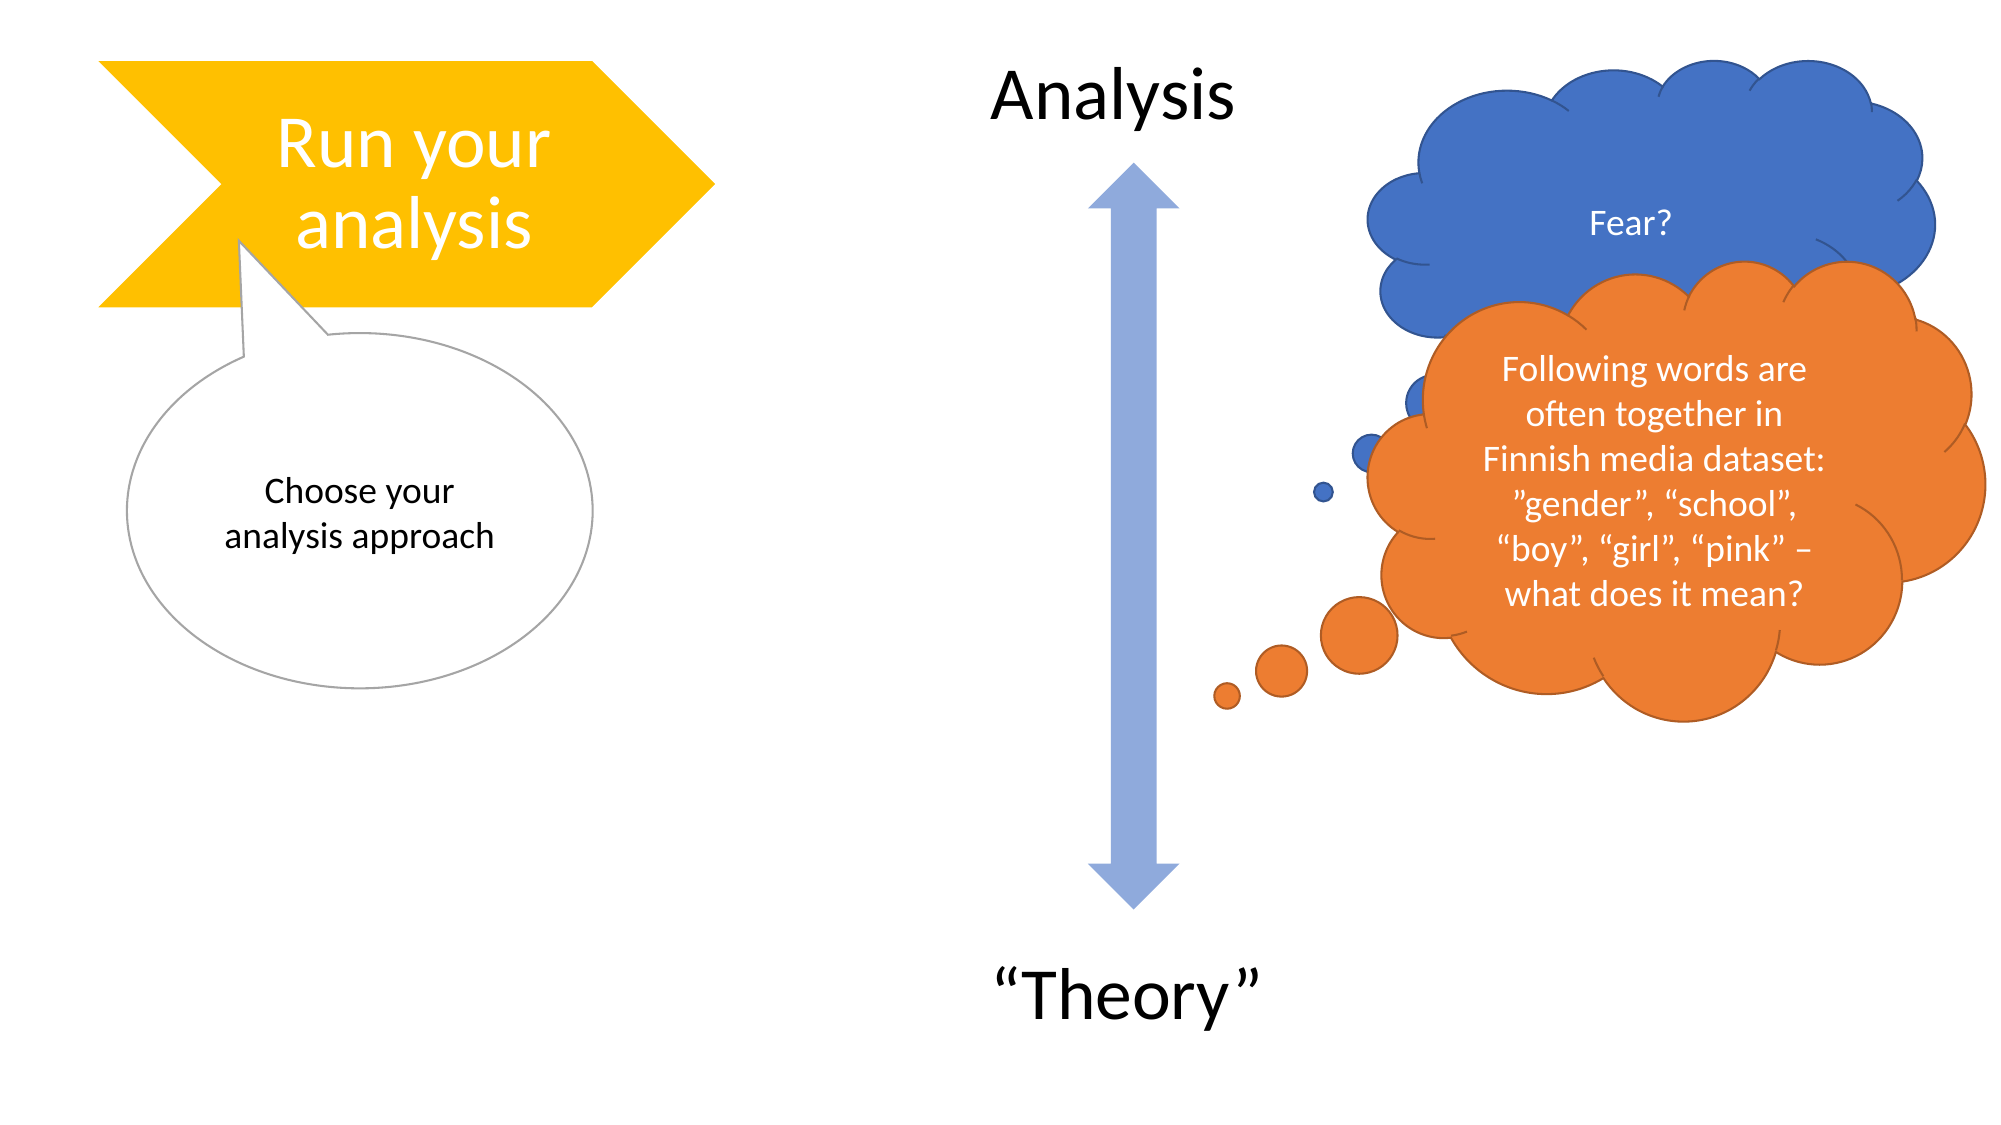

Analysis

Run your analysis
Fear?

Following words are often together in Finnish media dataset: ”gender”, “school”, “boy”, “girl”, “pink” – what does it mean?
Choose your analysis approach
“Theory”